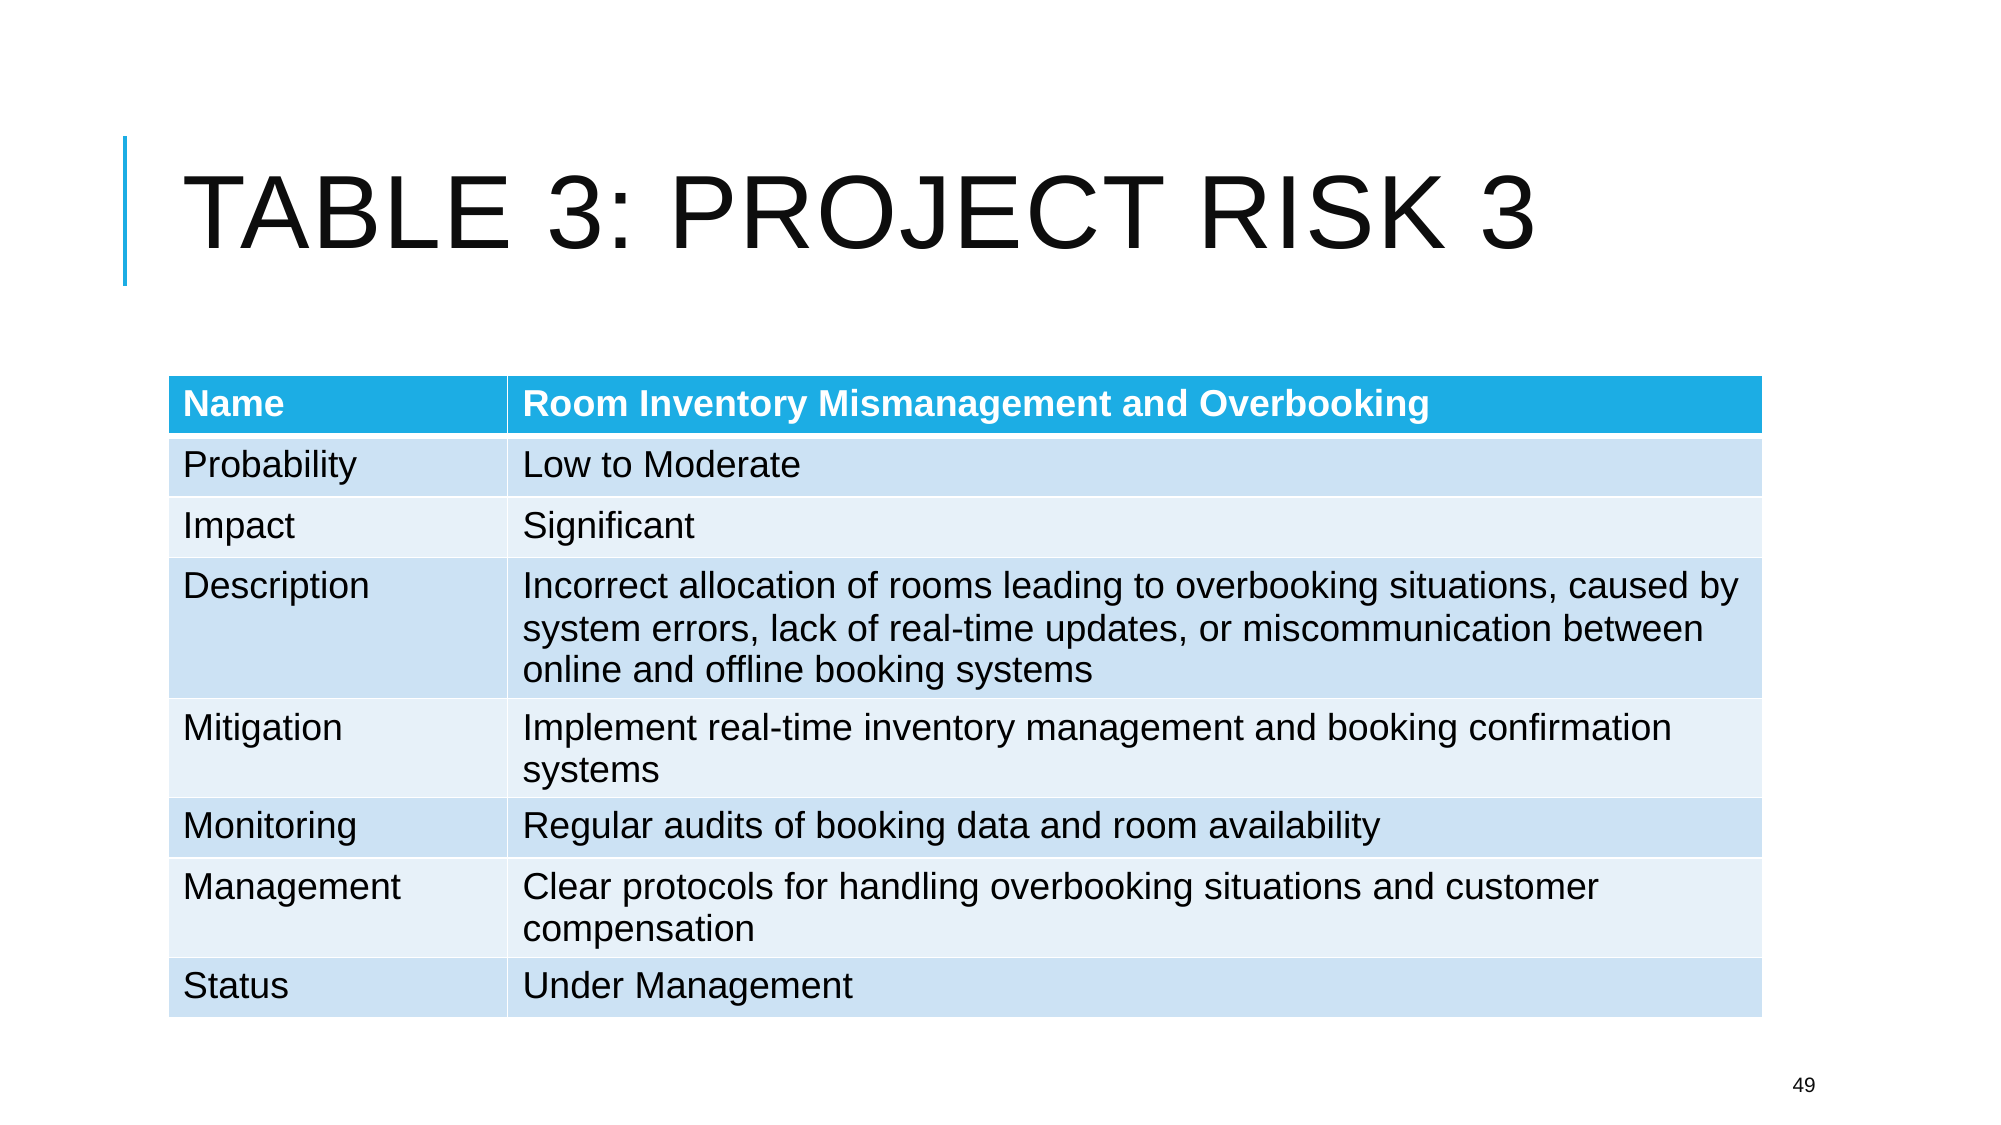

# Table 3: Project Risk 3
| Name | Room Inventory Mismanagement and Overbooking |
| --- | --- |
| Probability | Low to Moderate |
| Impact | Significant |
| Description | Incorrect allocation of rooms leading to overbooking situations, caused by system errors, lack of real-time updates, or miscommunication between online and offline booking systems |
| Mitigation | Implement real-time inventory management and booking confirmation systems |
| Monitoring | Regular audits of booking data and room availability |
| Management | Clear protocols for handling overbooking situations and customer compensation |
| Status | Under Management |
49